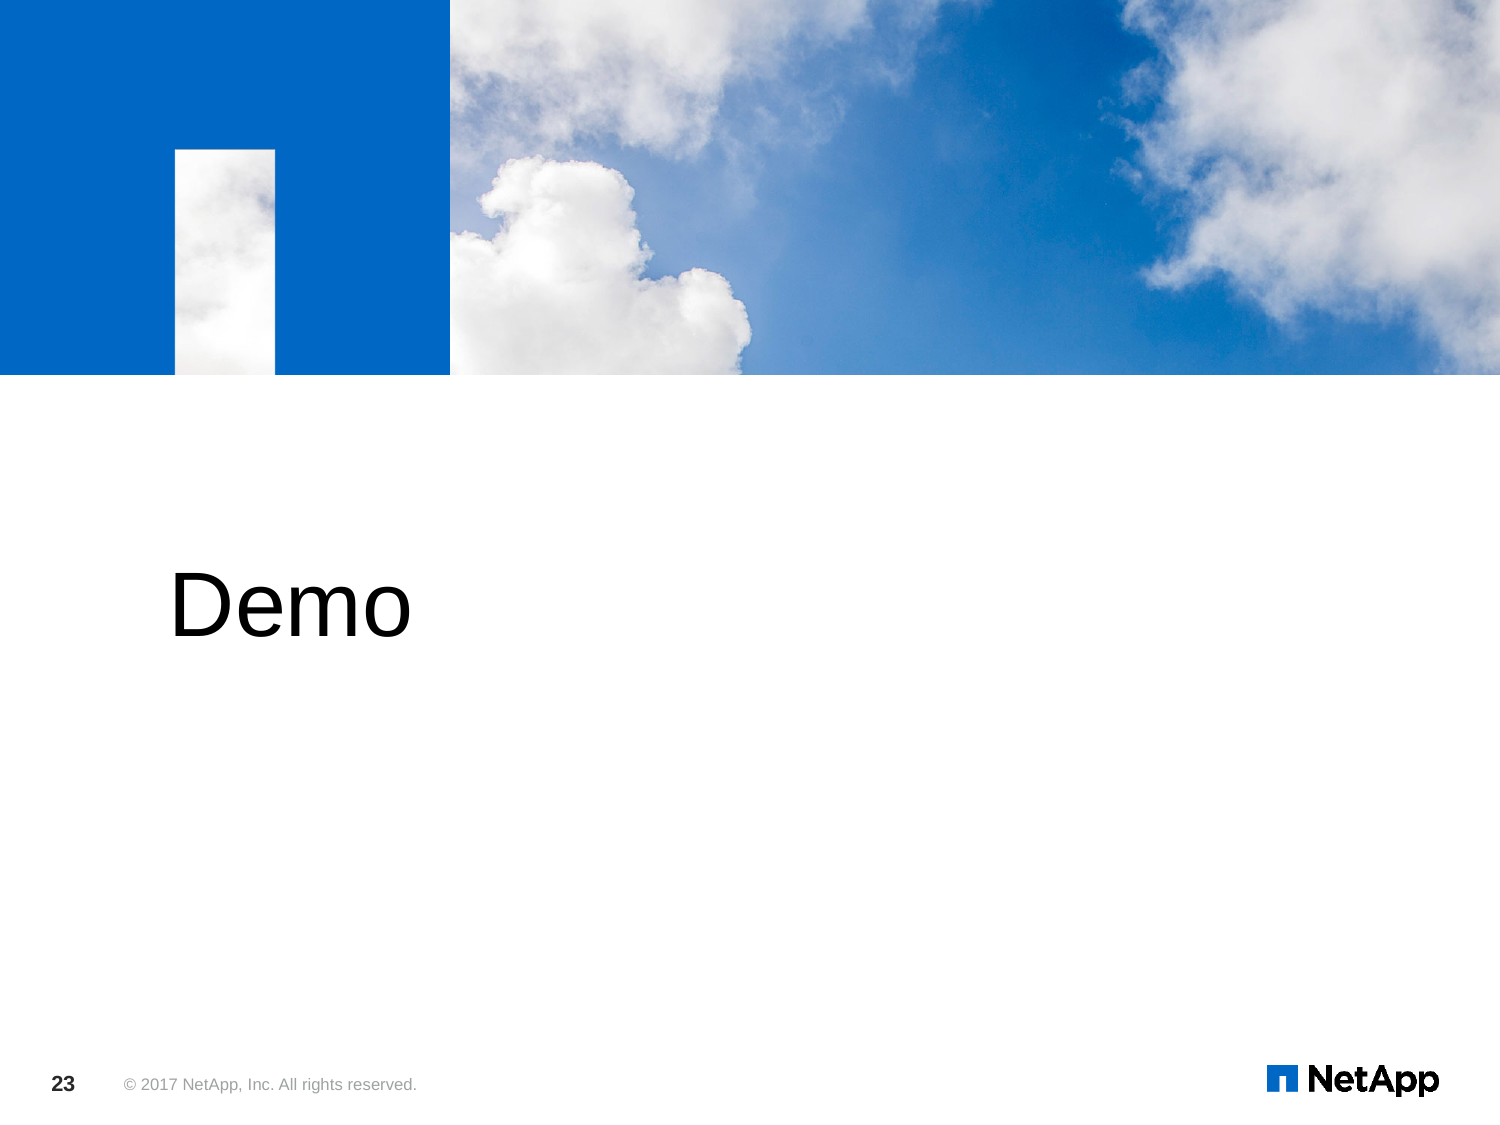

# Demo

23
© 2017 NetApp, Inc. All rights reserved.